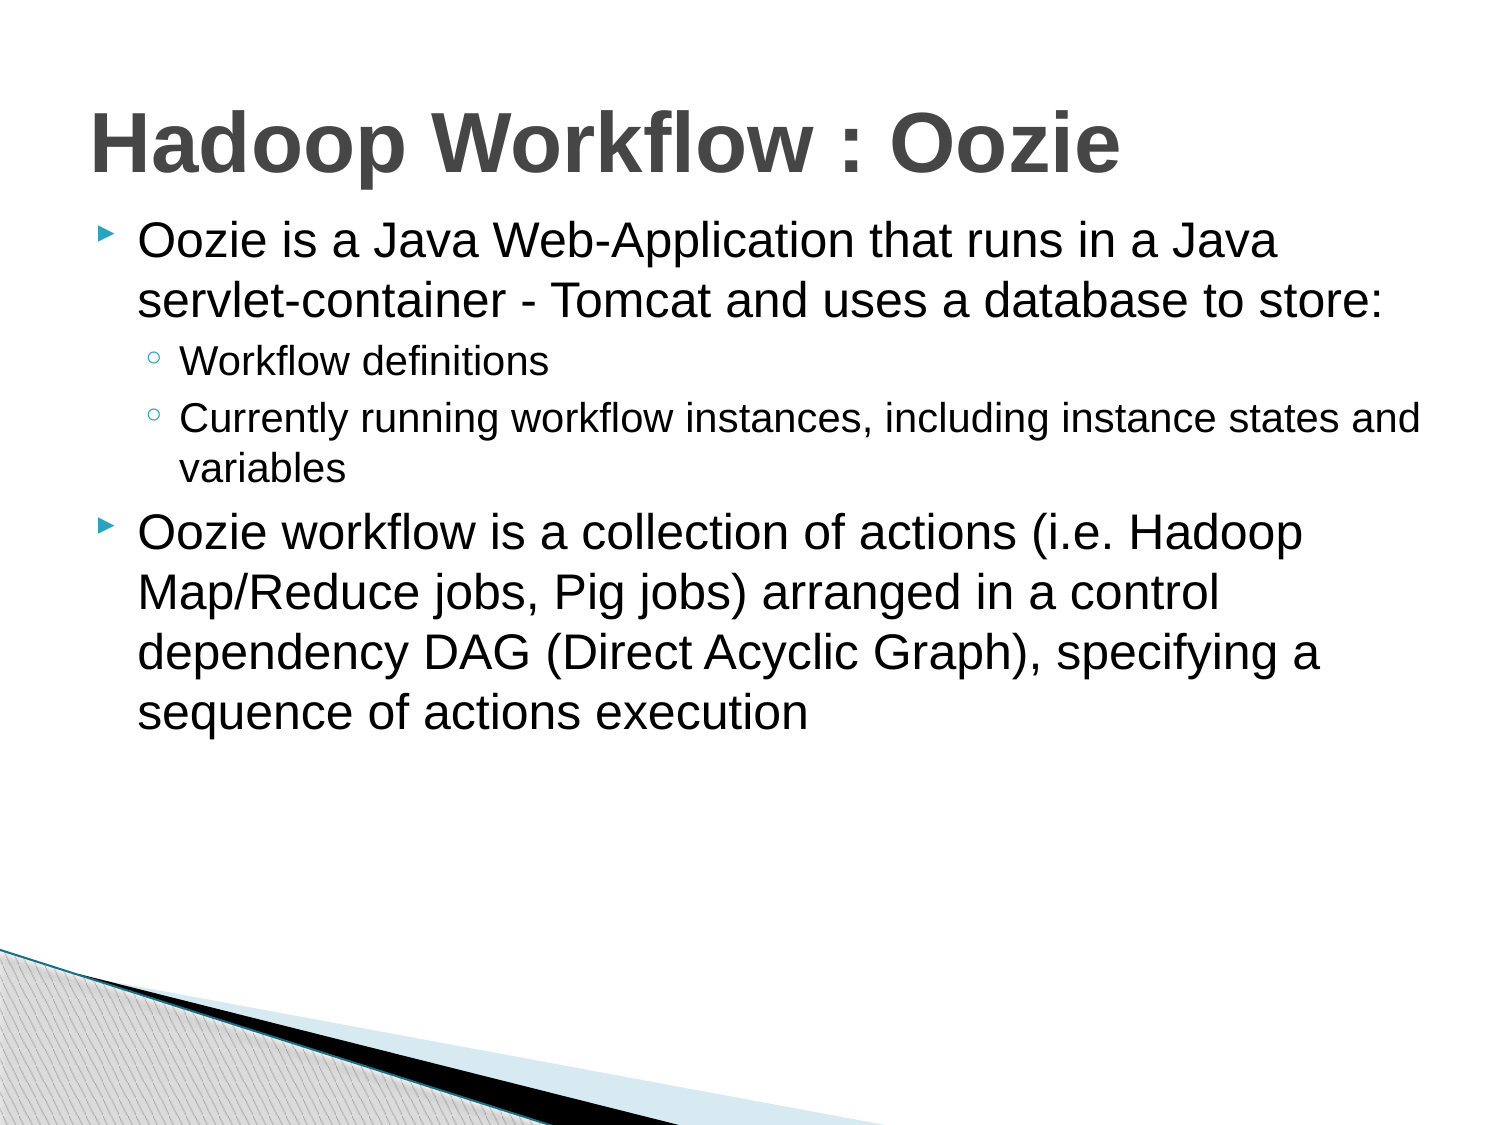

# Hadoop Workflow : Oozie
Oozie is a Java Web-Application that runs in a Java servlet-container - Tomcat and uses a database to store:
Workflow definitions
Currently running workflow instances, including instance states and variables
Oozie workflow is a collection of actions (i.e. Hadoop Map/Reduce jobs, Pig jobs) arranged in a control dependency DAG (Direct Acyclic Graph), specifying a sequence of actions execution